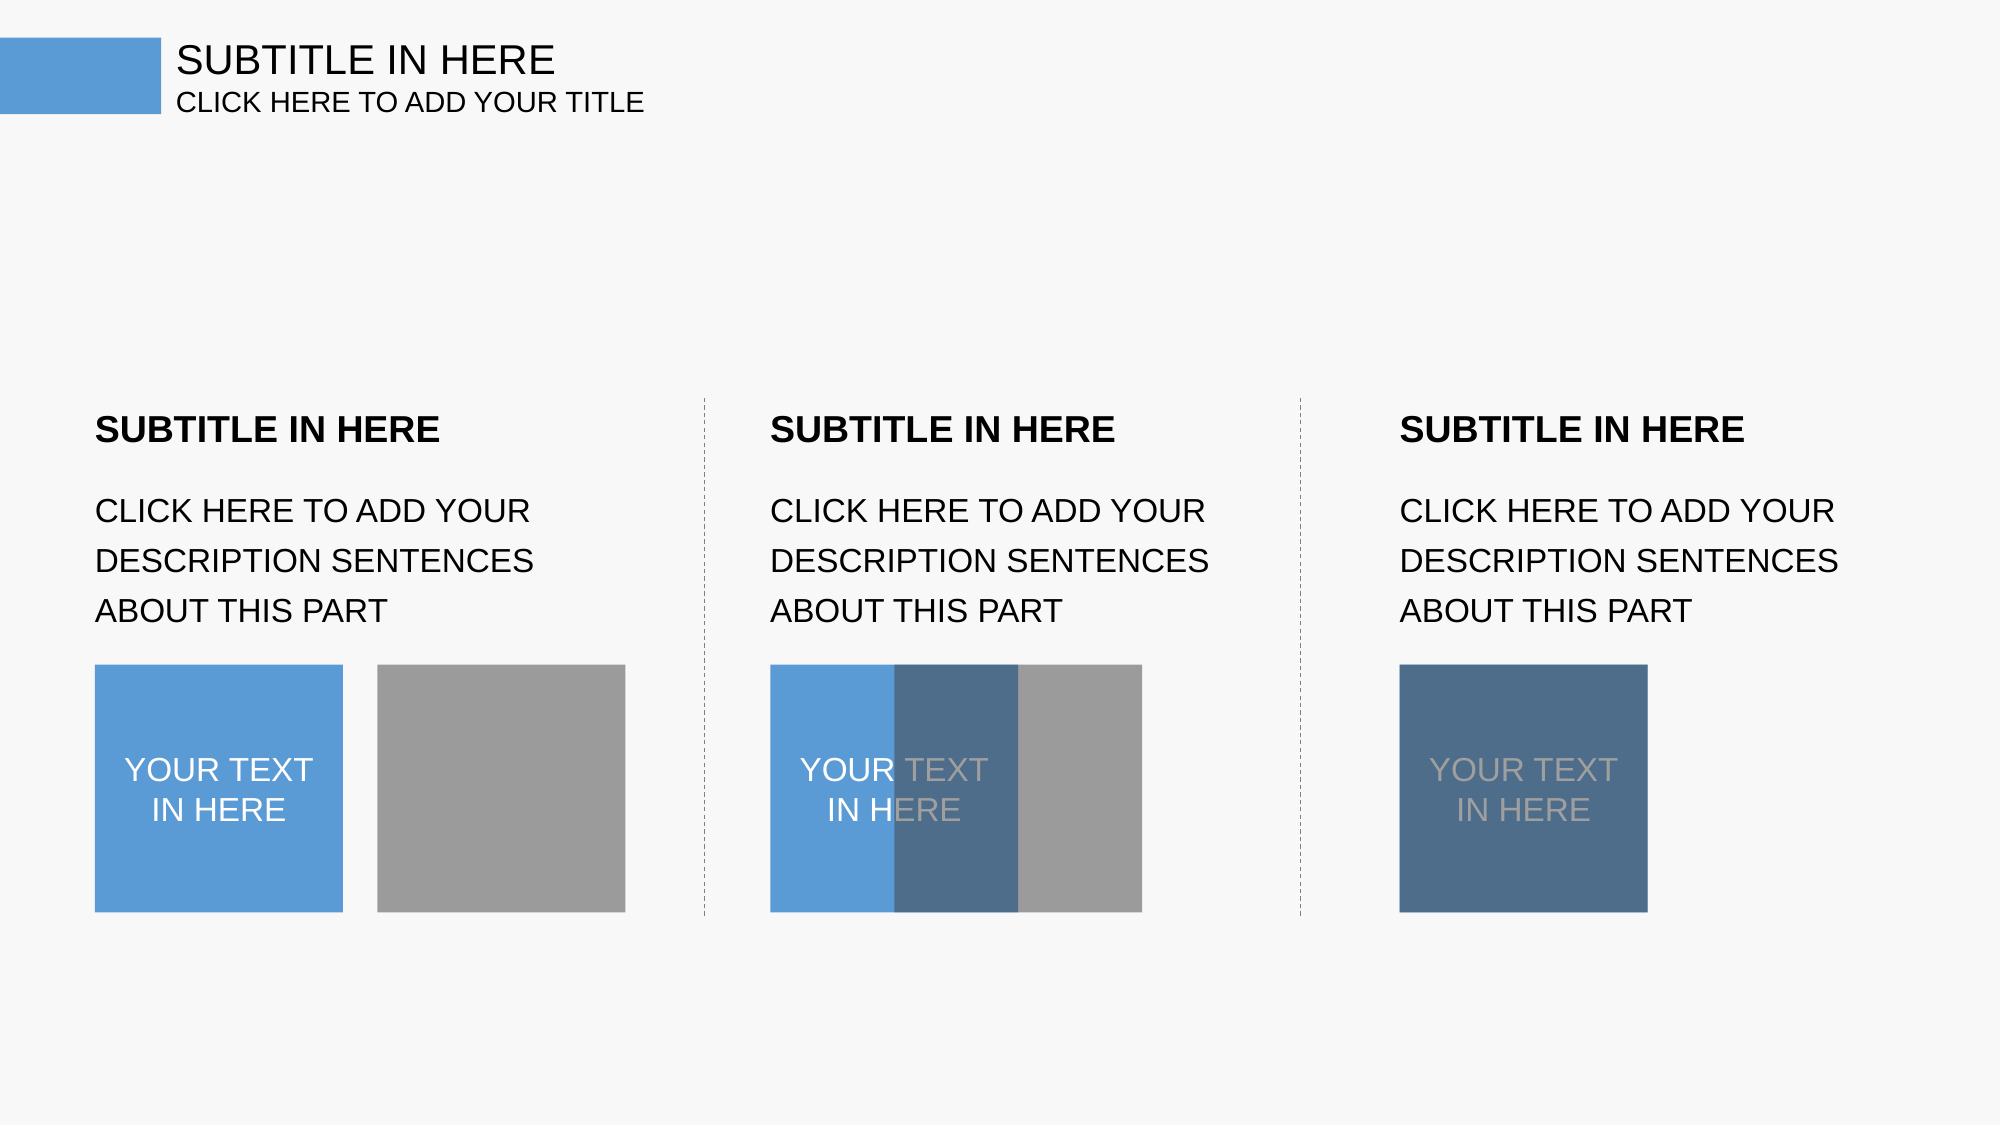

SUBTITLE IN HERE
CLICK HERE TO ADD YOUR TITLE

SUBTITLE IN HERE
SUBTITLE IN HERE
SUBTITLE IN HERE
CLICK HERE TO ADD YOUR DESCRIPTION SENTENCES ABOUT THIS PART
CLICK HERE TO ADD YOUR DESCRIPTION SENTENCES ABOUT THIS PART
CLICK HERE TO ADD YOUR DESCRIPTION SENTENCES ABOUT THIS PART
YOUR TEXT IN HERE

YOUR TEXT IN HERE

YOUR TEXT IN HERE